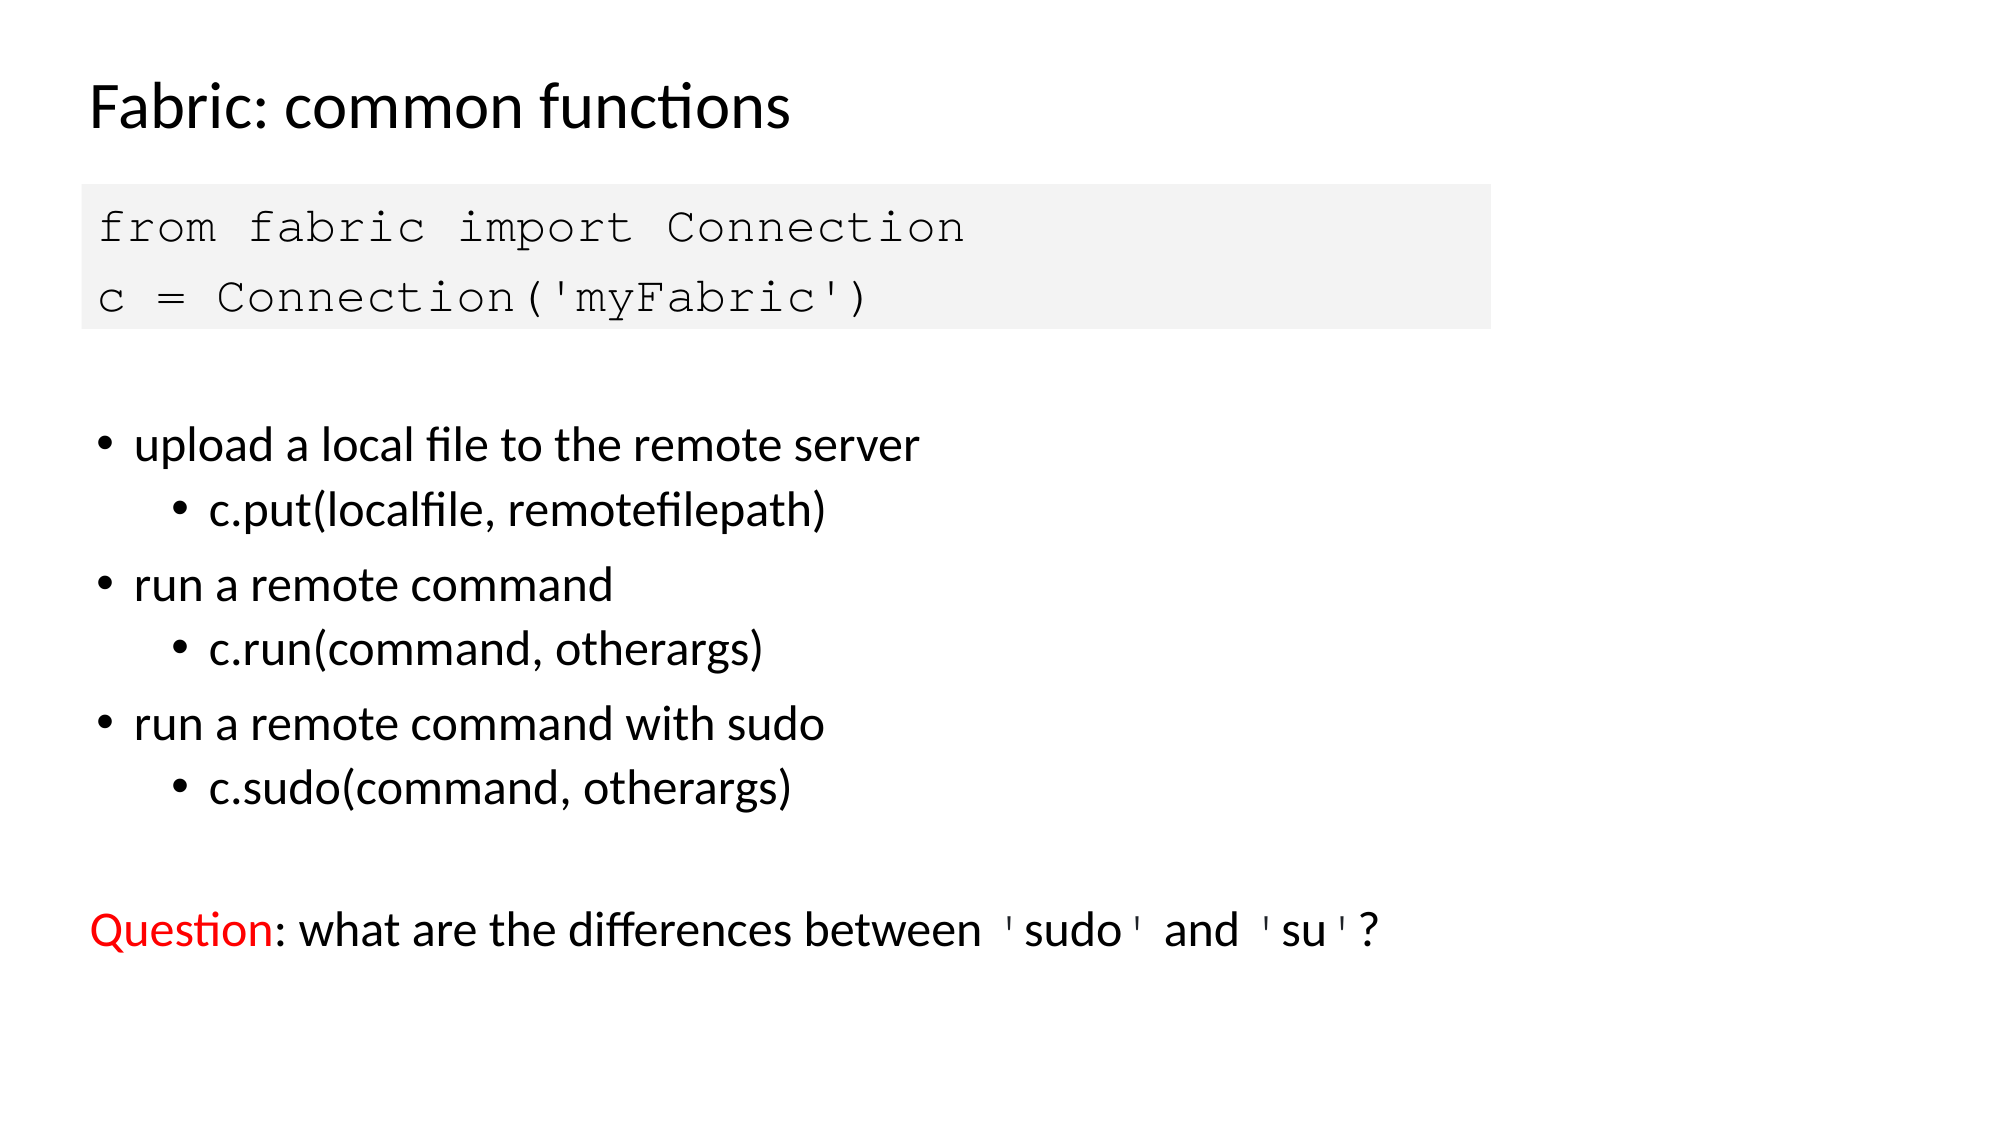

# Fabric: common functions
from fabric import Connection
c = Connection('myFabric')
upload a local file to the remote server
c.put(localfile, remotefilepath)
run a remote command
c.run(command, otherargs)
run a remote command with sudo
c.sudo(command, otherargs)
Question: what are the differences between 'sudo' and 'su'?